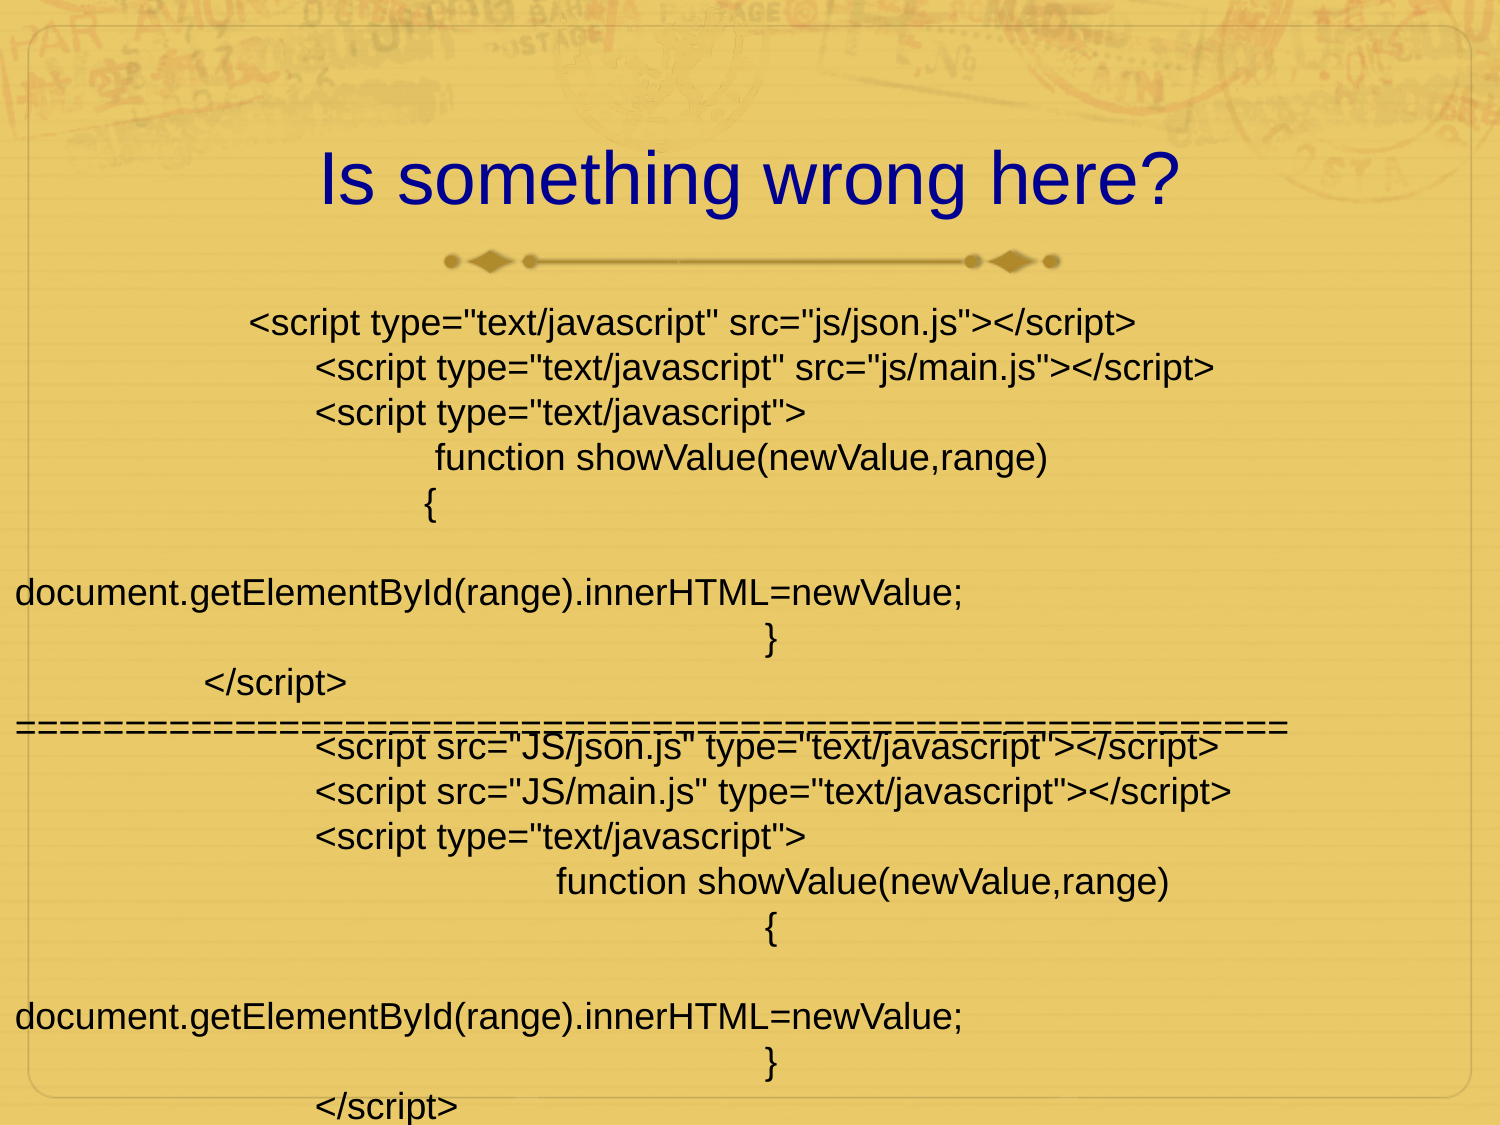

Is something wrong here?
	        <script type="text/javascript" src="js/json.js"></script>
		<script type="text/javascript" src="js/main.js"></script>
		<script type="text/javascript">
                                        function showValue(newValue,range)
                                       {
					   document.getElementById(range).innerHTML=newValue;
					}
                  </script>
==========================================================
		<script src="JS/json.js" type="text/javascript"></script>
		<script src="JS/main.js" type="text/javascript"></script>
		<script type="text/javascript">
		                       function showValue(newValue,range)
					{
		                          document.getElementById(range).innerHTML=newValue;
					}
		</script>
==========================================================